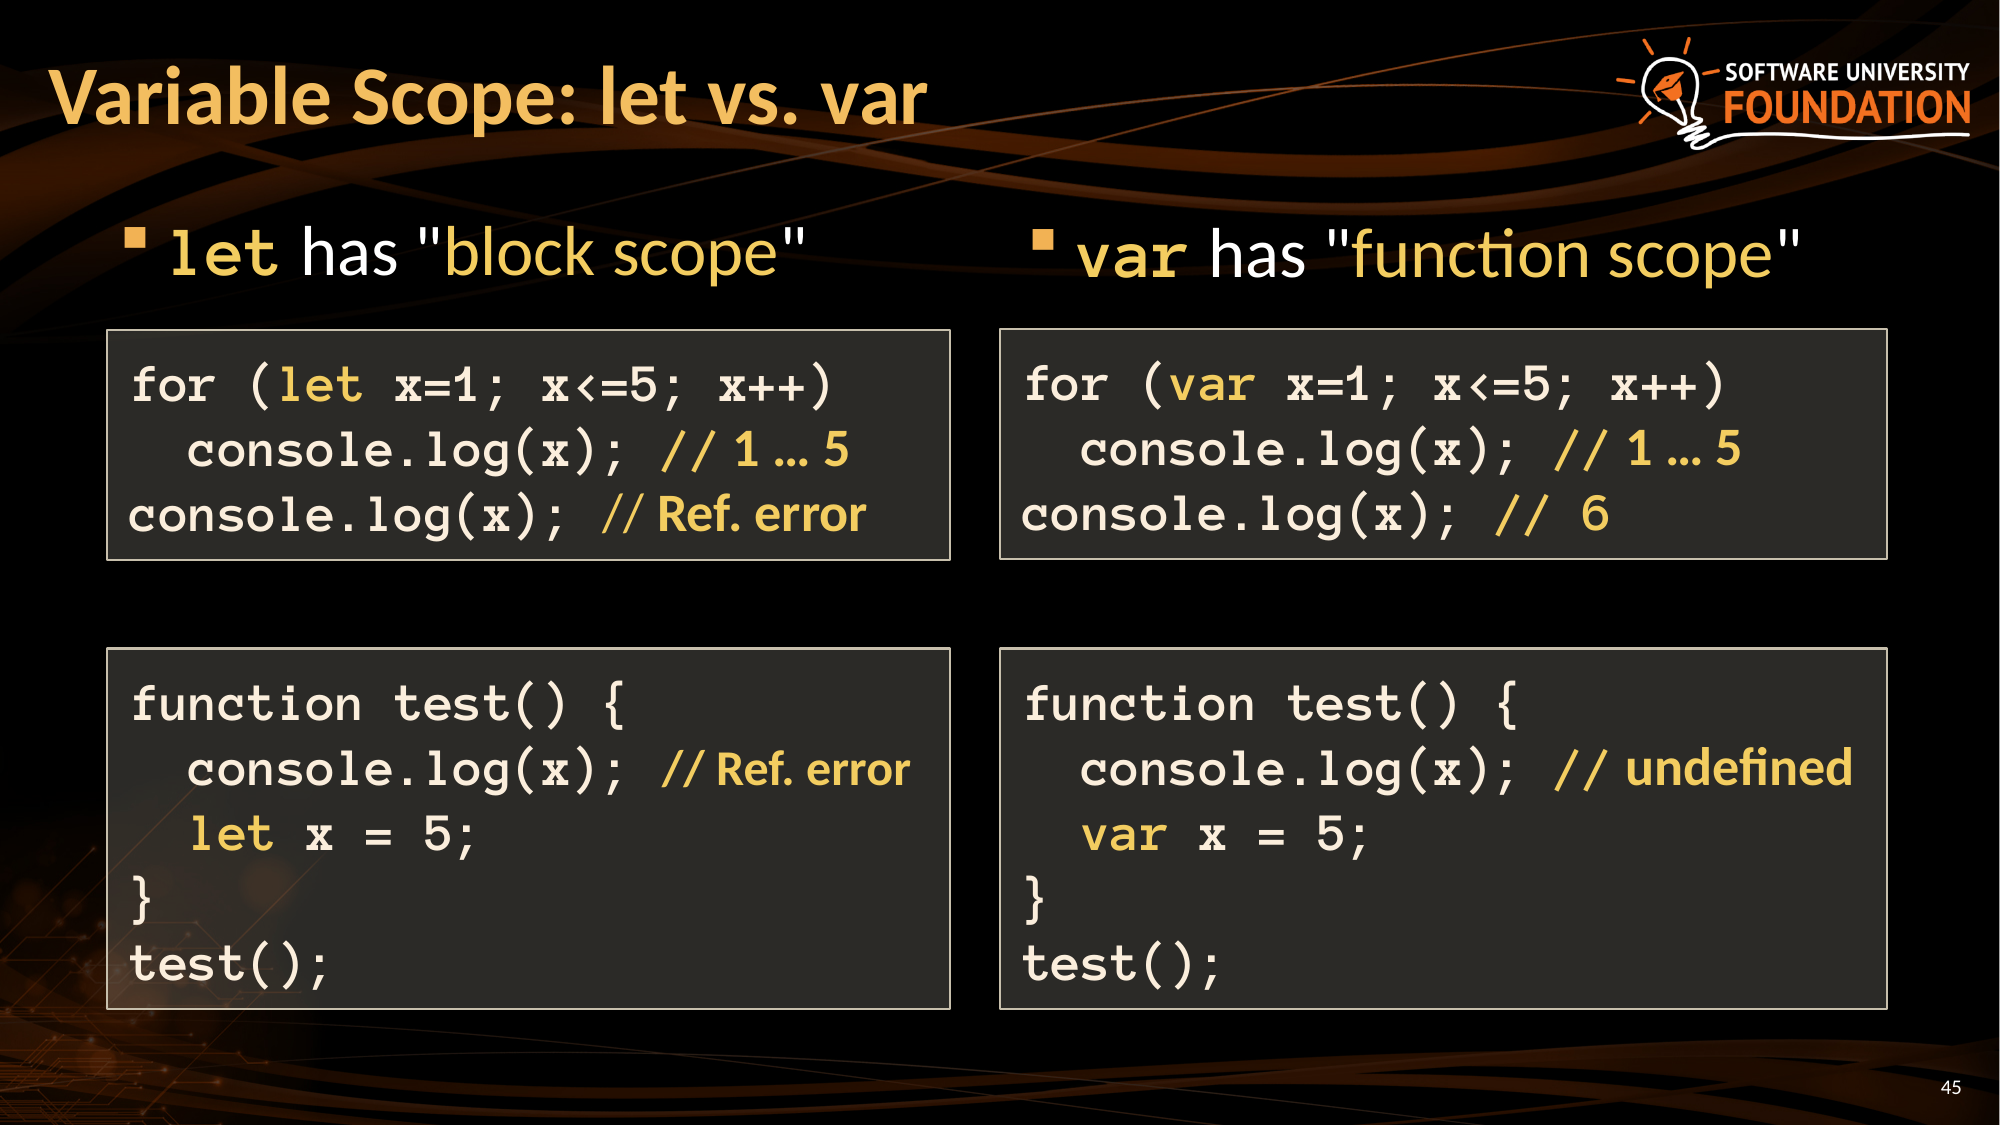

# Variable Scope: let vs. var
var has "function scope"
let has "block scope"
for (var x=1; x<=5; x++)
  console.log(x); // 1 … 5
console.log(x); // 6
for (let x=1; x<=5; x++)
  console.log(x); // 1 … 5
console.log(x); // Ref. error
function test() {
  console.log(x); // Ref. error
  let x = 5;
}
test();
function test() {
  console.log(x); // undefined
  var x = 5;
}
test();
45